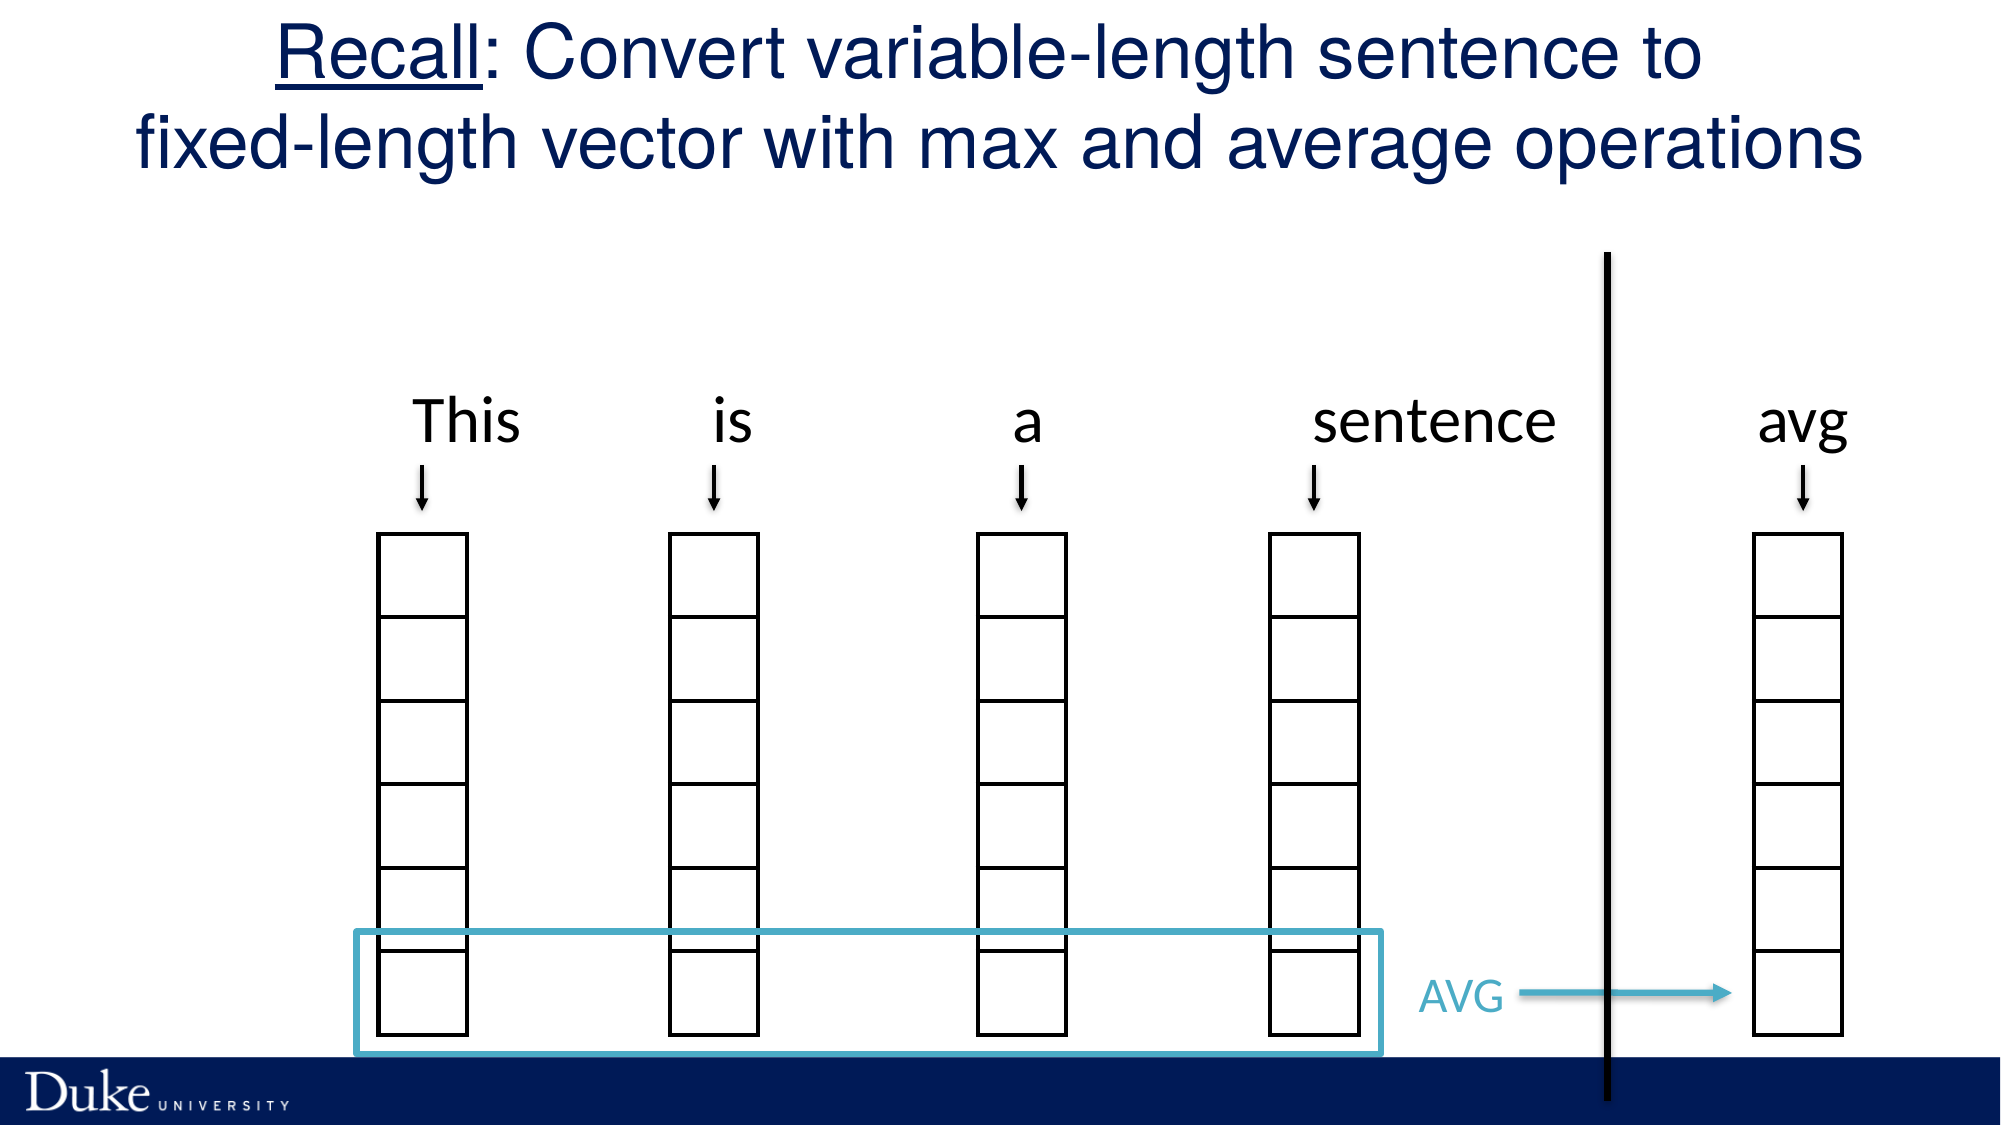

# Recall: Convert variable-length sentence to fixed-length vector with max and average operations
avg
This 		is 		a 		sentence
|  |
| --- |
|  |
|  |
|  |
|  |
|  |
|  |
| --- |
|  |
|  |
|  |
|  |
|  |
|  |
| --- |
|  |
|  |
|  |
|  |
|  |
|  |
| --- |
|  |
|  |
|  |
|  |
|  |
|  |
| --- |
|  |
|  |
|  |
|  |
|  |

AVG